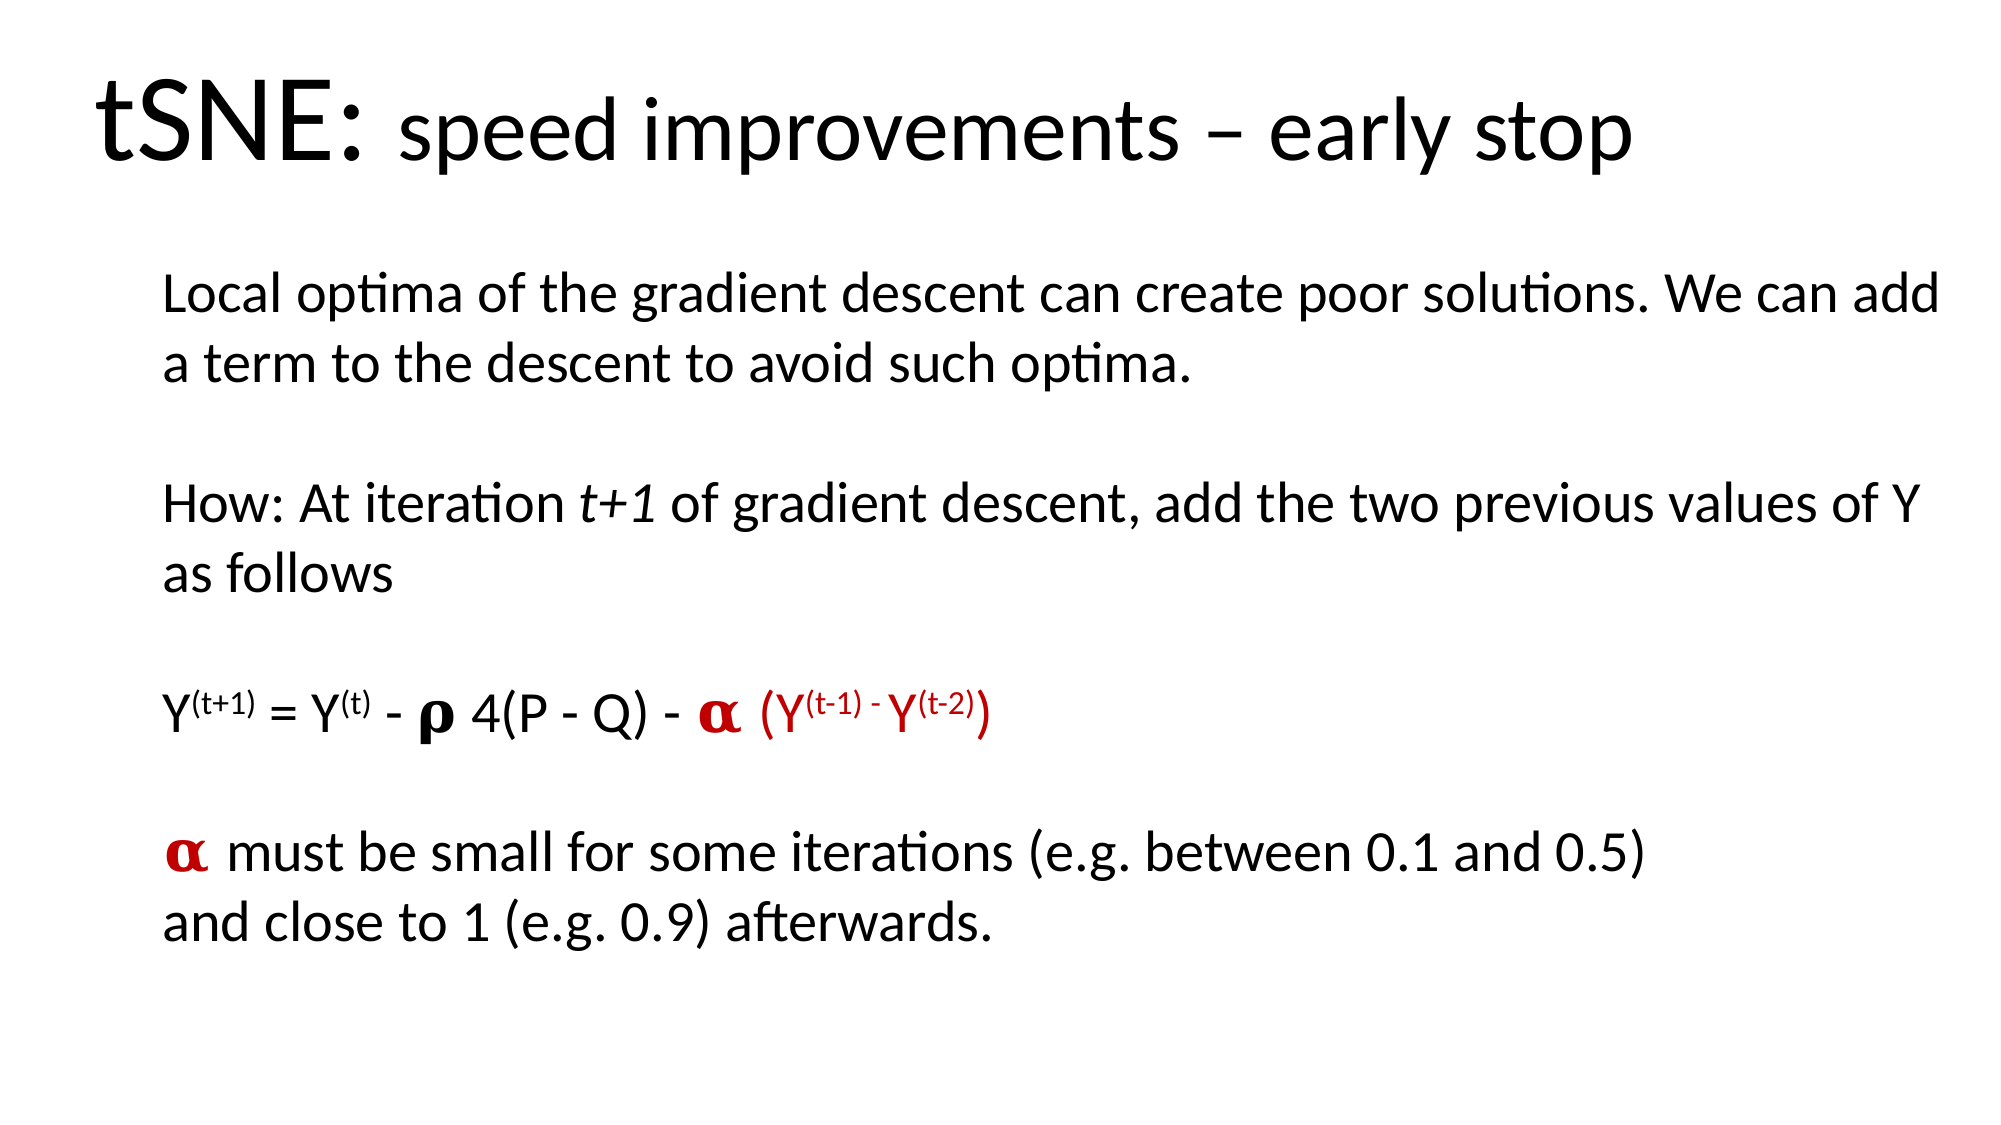

tSNE: speed improvements – early stop
Local optima of the gradient descent can create poor solutions. We can add
a term to the descent to avoid such optima.

How: At iteration t+1 of gradient descent, add the two previous values of Y
as follows

Y(t+1) = Y(t) - 𝛒 4(P - Q) - 𝛂 (Y(t-1) - Y(t-2))

𝛂 must be small for some iterations (e.g. between 0.1 and 0.5)
and close to 1 (e.g. 0.9) afterwards.